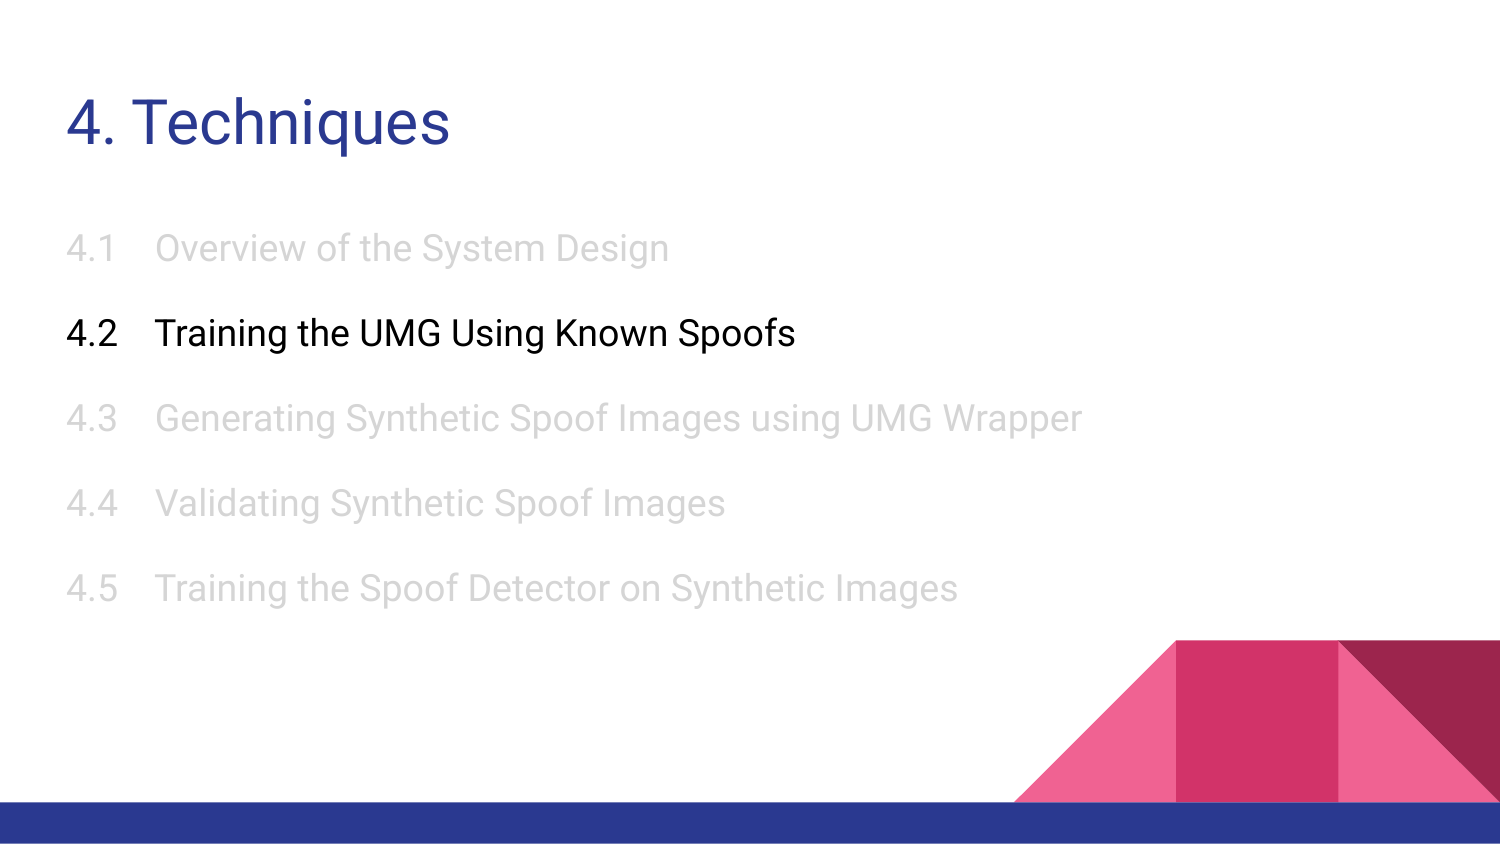

# 4. Techniques
4.1    Overview of the System Design
4.2    Training the UMG Using Known Spoofs
4.3    Generating Synthetic Spoof Images using UMG Wrapper
4.4    Validating Synthetic Spoof Images
4.5    Training the Spoof Detector on Synthetic Images